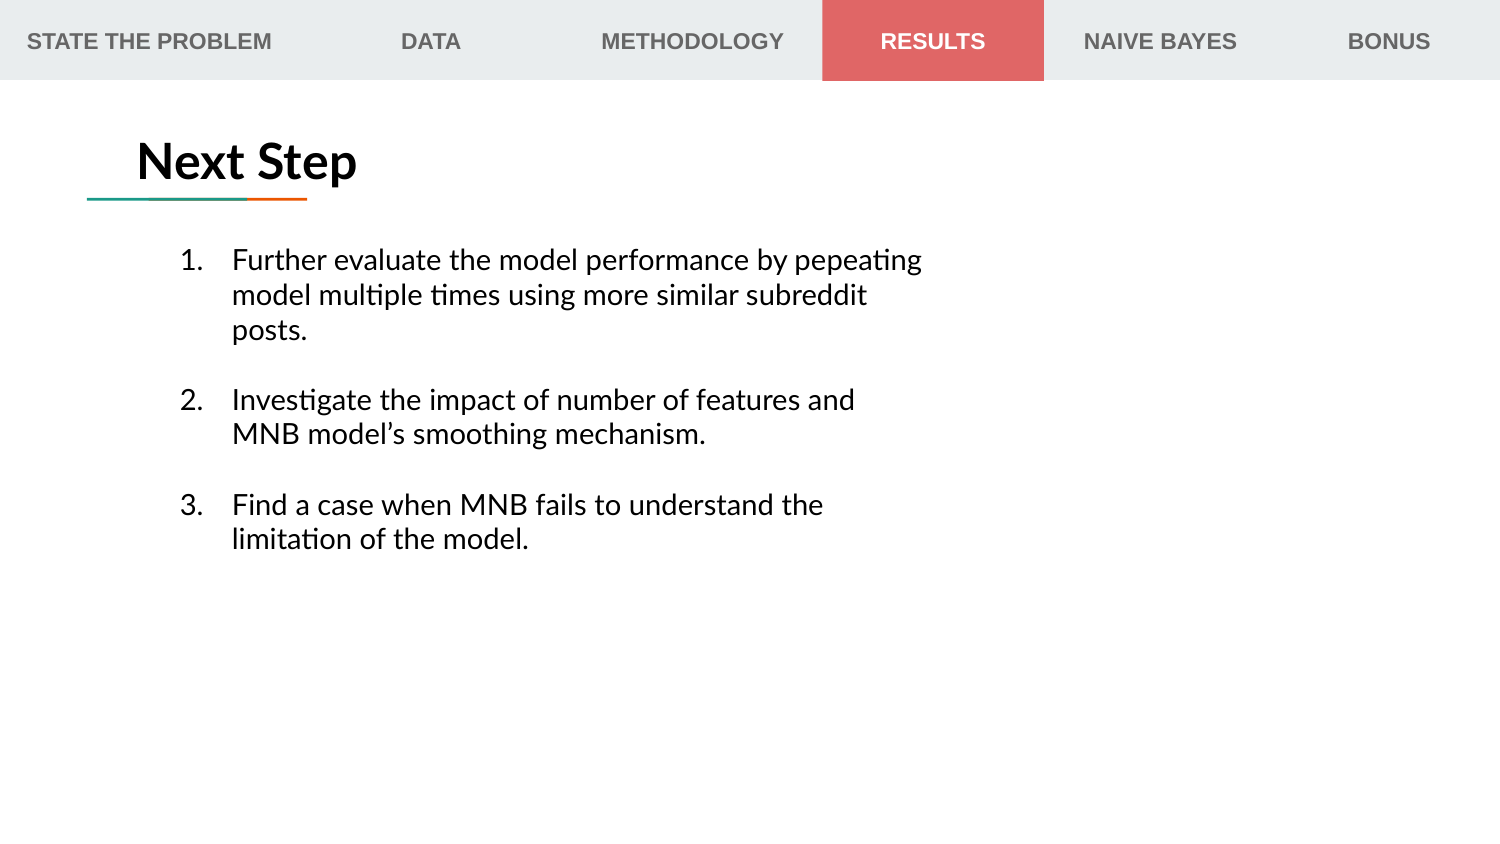

# STATE THE PROBLEM
DATA
METHODOLOGY
RESULTS
NAIVE BAYES
BONUS
Next Step
Further evaluate the model performance by pepeating model multiple times using more similar subreddit posts.

Investigate the impact of number of features and MNB model’s smoothing mechanism.

Find a case when MNB fails to understand the limitation of the model.